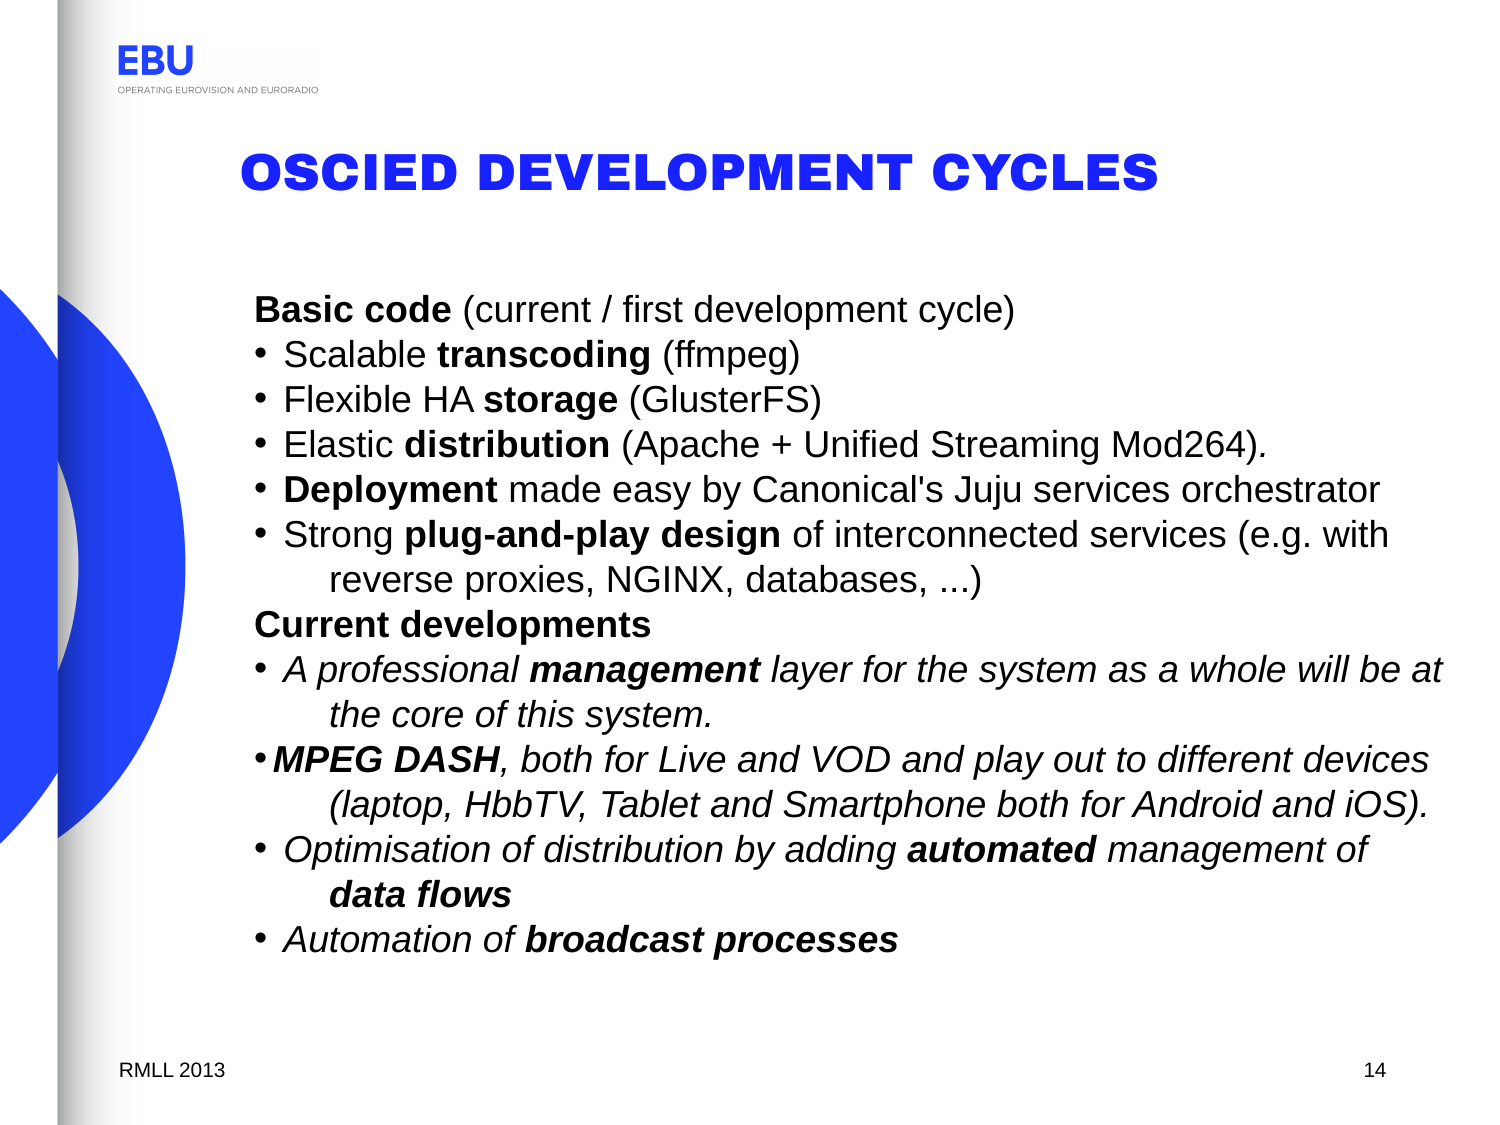

# Oscied development cycles
Basic code (current / first development cycle)
 Scalable transcoding (ffmpeg)
 Flexible HA storage (GlusterFS)
 Elastic distribution (Apache + Unified Streaming Mod264).
 Deployment made easy by Canonical's Juju services orchestrator
 Strong plug-and-play design of interconnected services (e.g. with reverse proxies, NGINX, databases, ...)
Current developments
 A professional management layer for the system as a whole will be at the core of this system.
MPEG DASH, both for Live and VOD and play out to different devices (laptop, HbbTV, Tablet and Smartphone both for Android and iOS).
 Optimisation of distribution by adding automated management of data flows
 Automation of broadcast processes

RMLL 2013
14